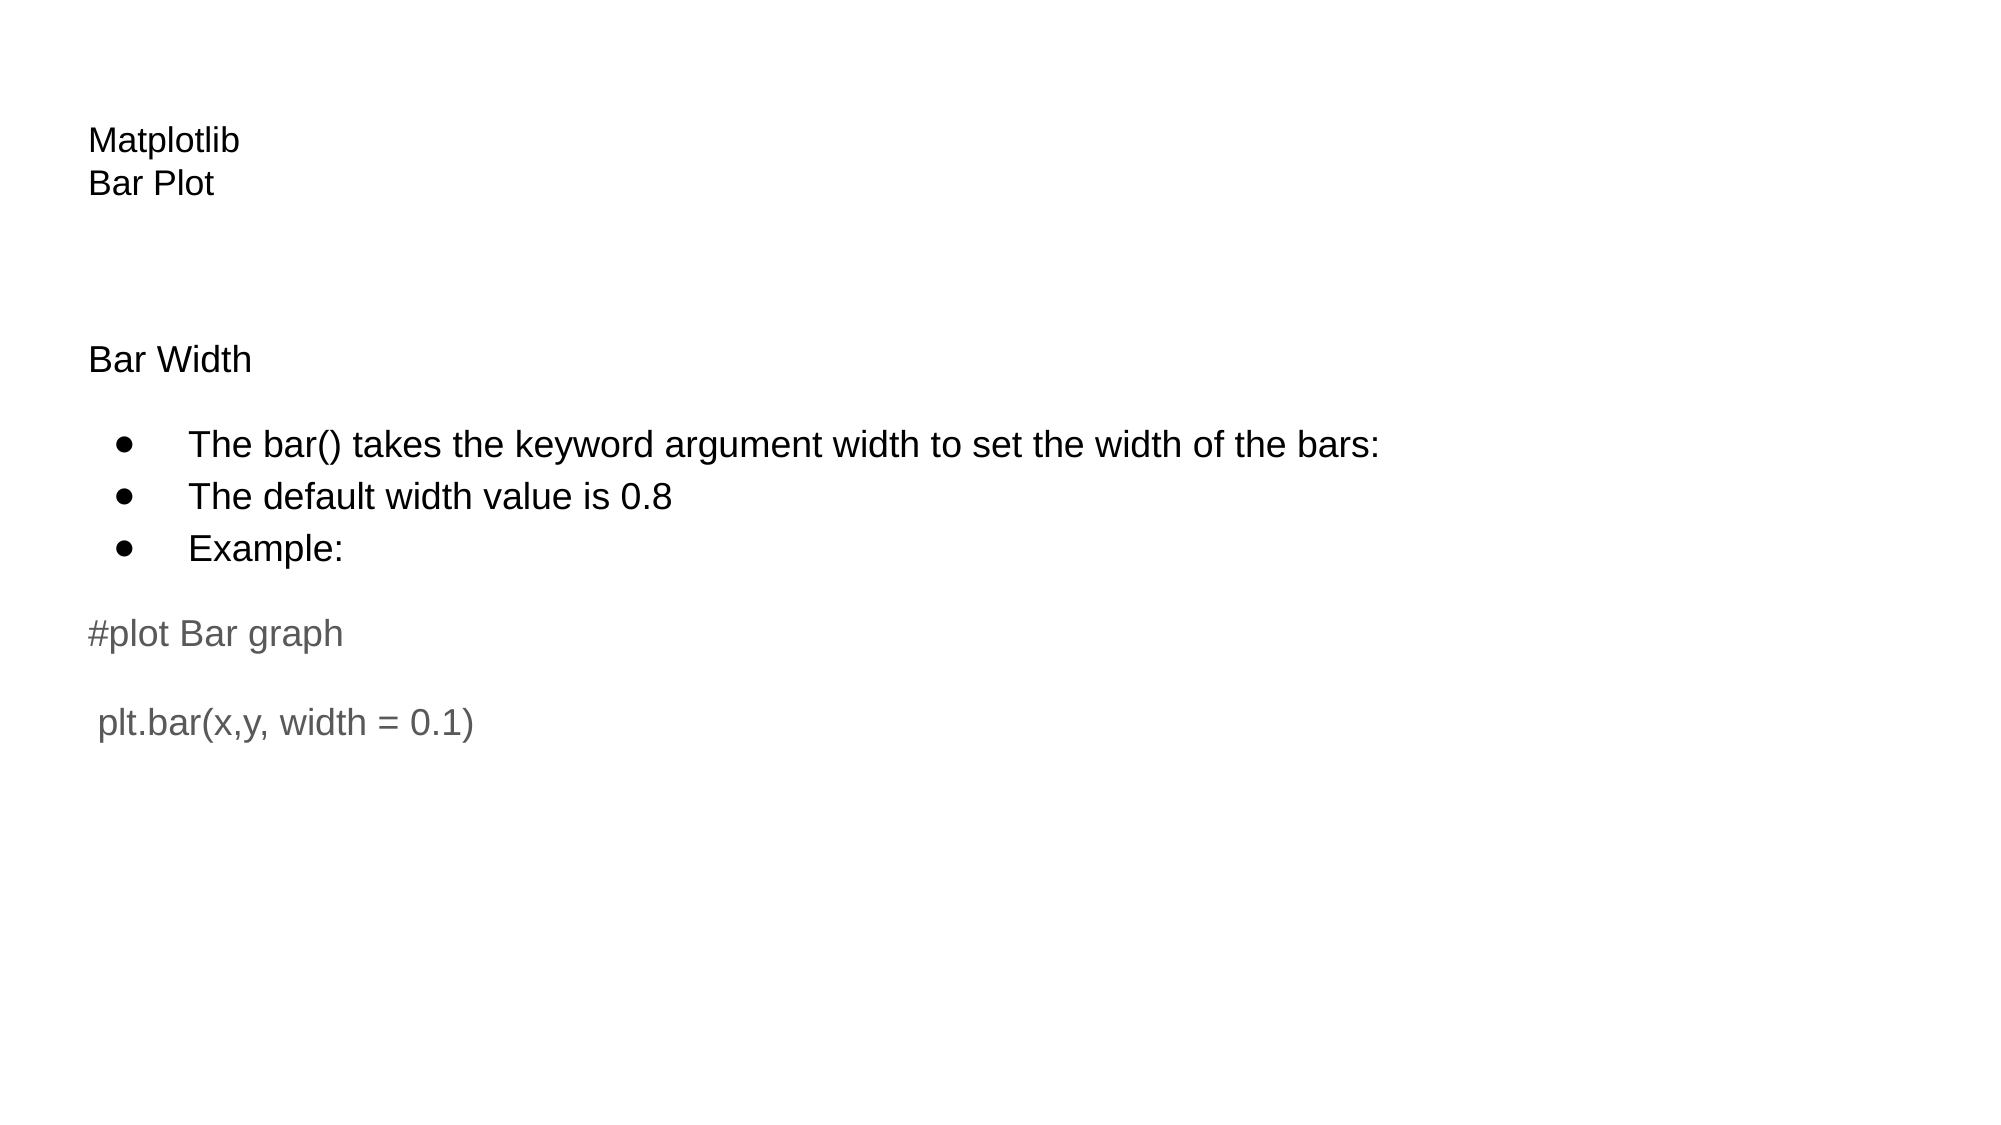

# Matplotlib
Bar Plot
Bar Width
The bar() takes the keyword argument width to set the width of the bars:
The default width value is 0.8
Example:
#plot Bar graph
 plt.bar(x,y, width = 0.1)